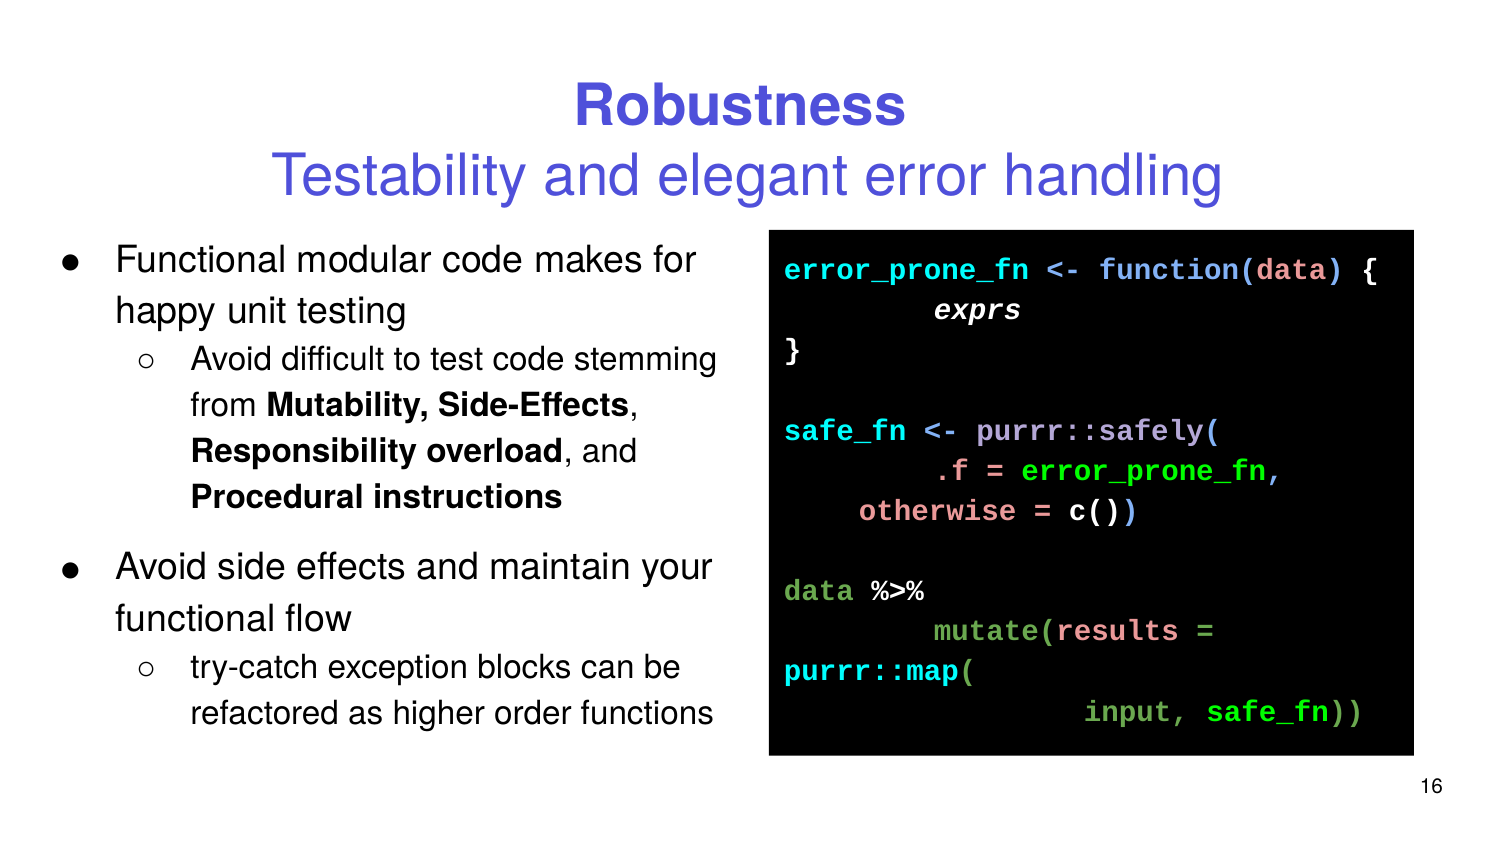

# Robustness
Testability and elegant error handling
Functional modular code makes for happy unit testing
Avoid difficult to test code stemming from Mutability, Side-Effects, Responsibility overload, and Procedural instructions
Avoid side effects and maintain your functional flow
try-catch exception blocks can be refactored as higher order functions
error_prone_fn <- function(data) {
	exprs
}

safe_fn <- purrr::safely(
	.f = error_prone_fn,
otherwise = c())

data %>%
	mutate(results = purrr::map(
		input, safe_fn))

16